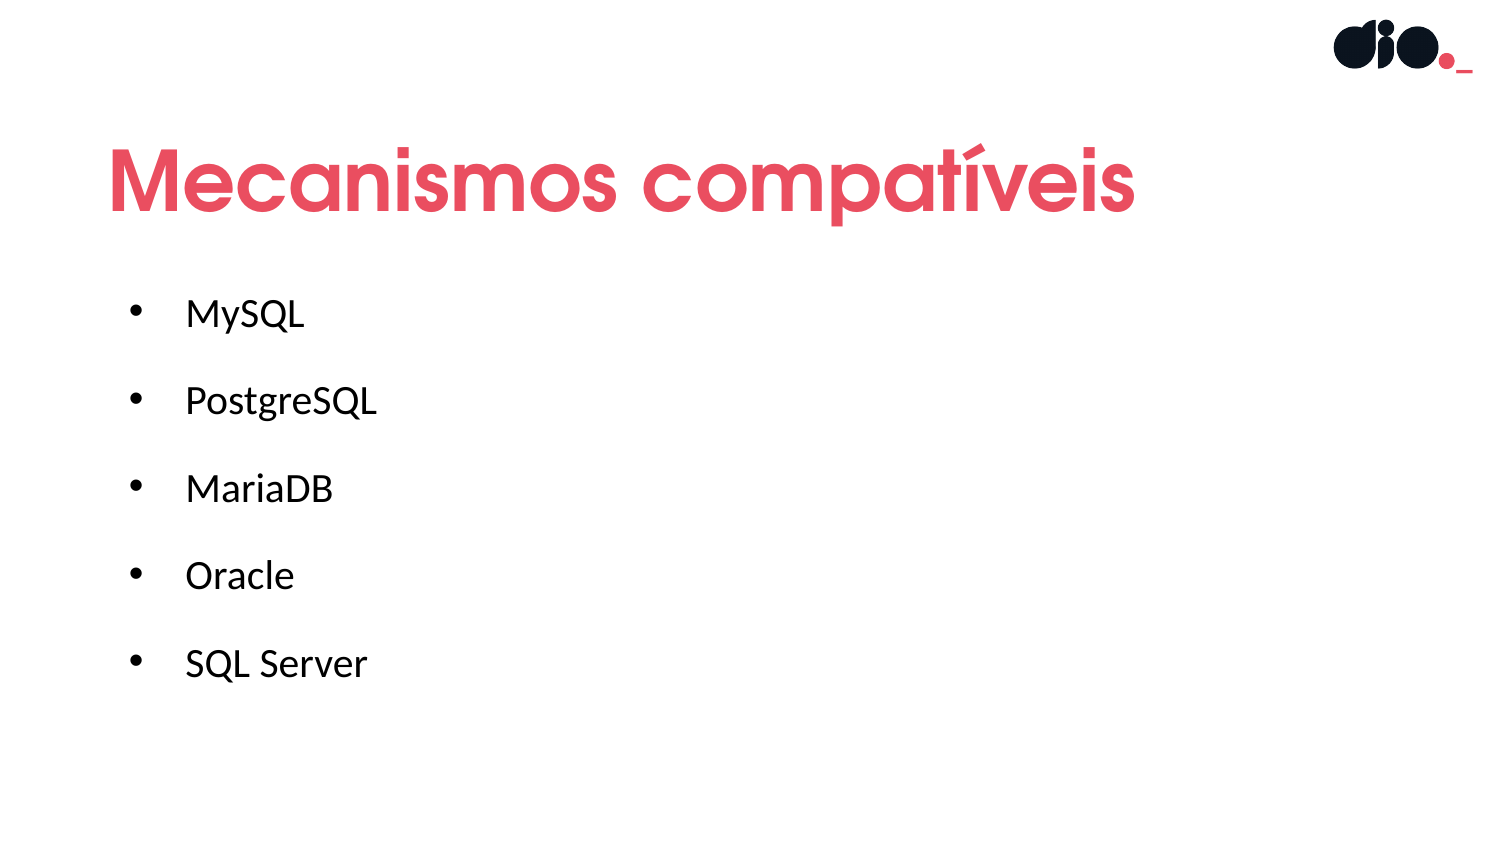

Mecanismos compatíveis
MySQL
PostgreSQL
MariaDB
Oracle
SQL Server